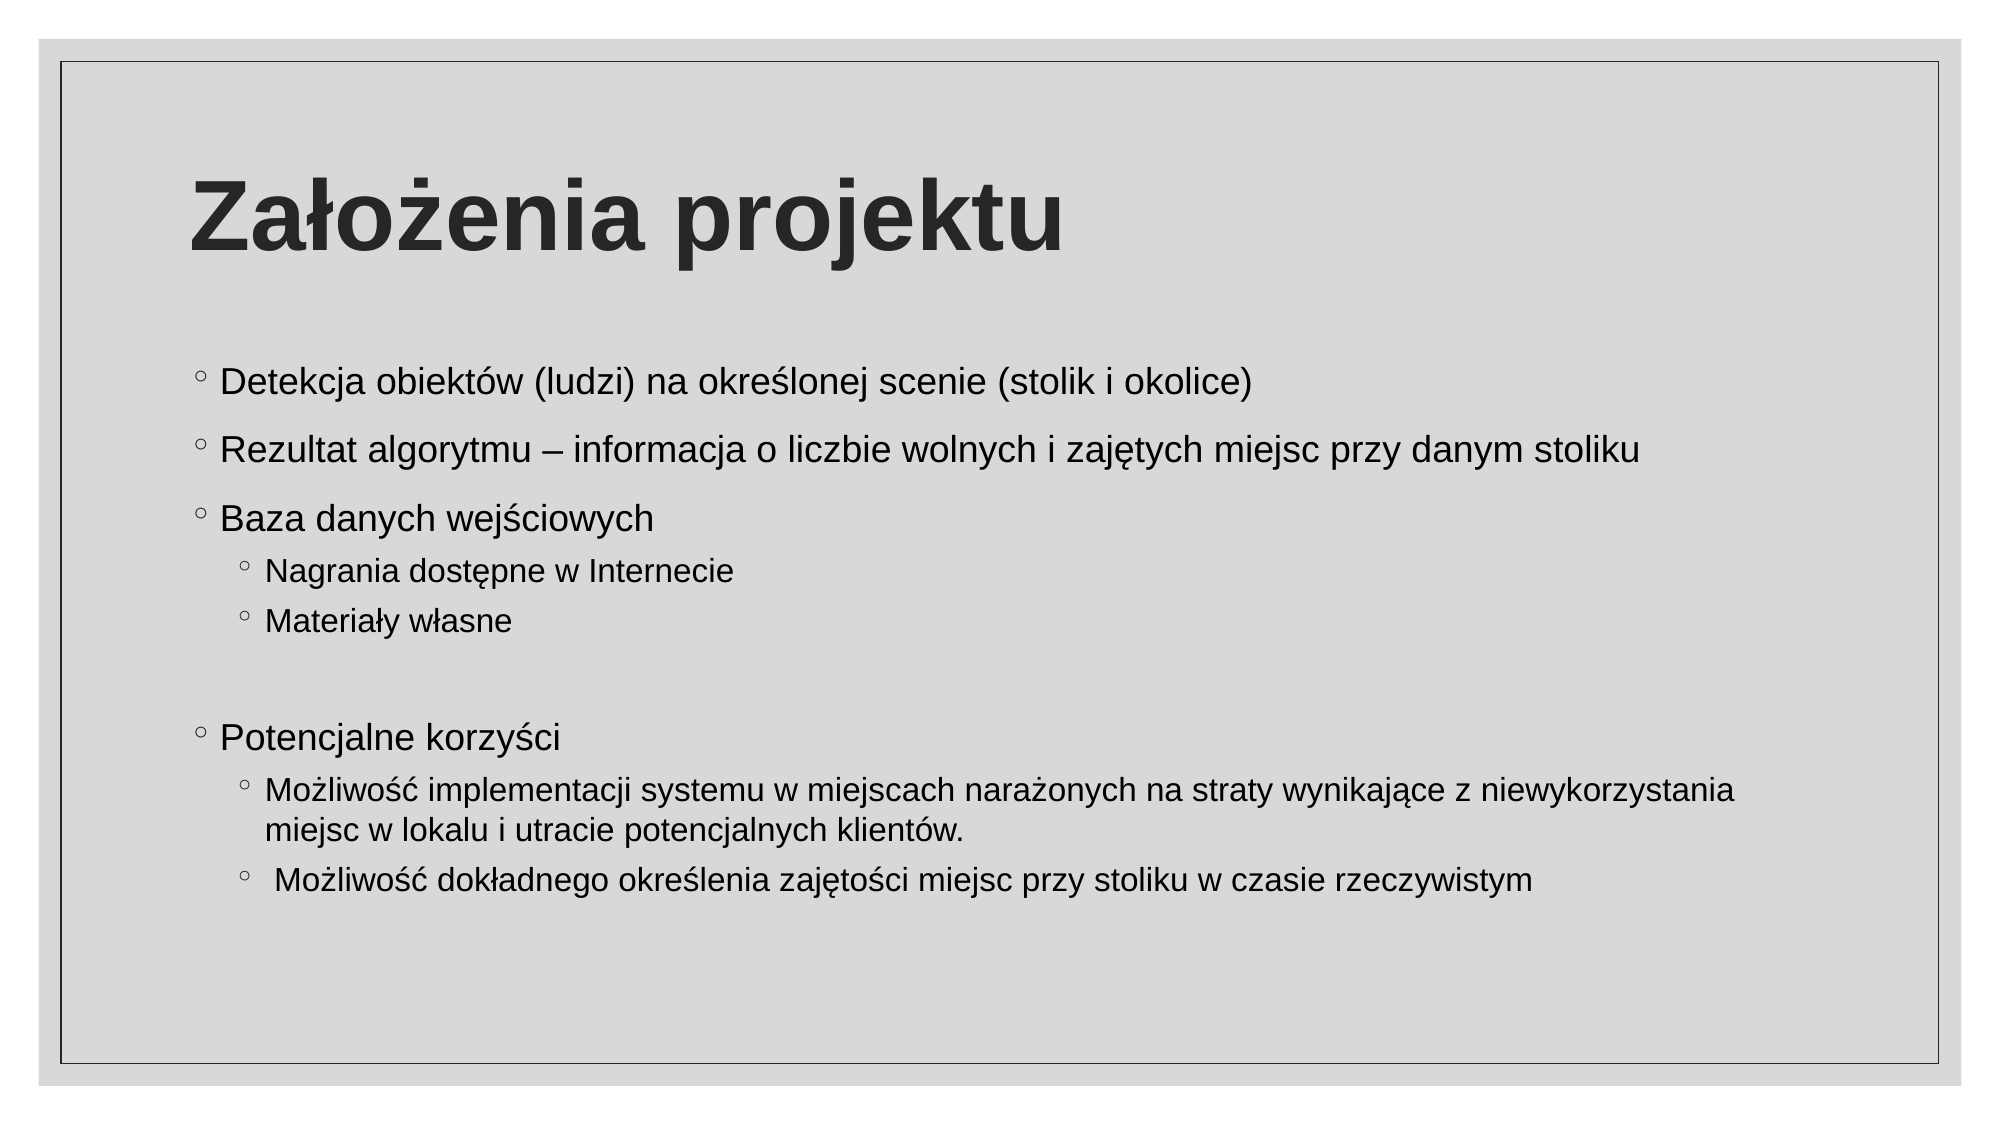

# Założenia projektu
Detekcja obiektów (ludzi) na określonej scenie (stolik i okolice)
Rezultat algorytmu – informacja o liczbie wolnych i zajętych miejsc przy danym stoliku
Baza danych wejściowych
Nagrania dostępne w Internecie
Materiały własne

Potencjalne korzyści
Możliwość implementacji systemu w miejscach narażonych na straty wynikające z niewykorzystania miejsc w lokalu i utracie potencjalnych klientów.
 Możliwość dokładnego określenia zajętości miejsc przy stoliku w czasie rzeczywistym